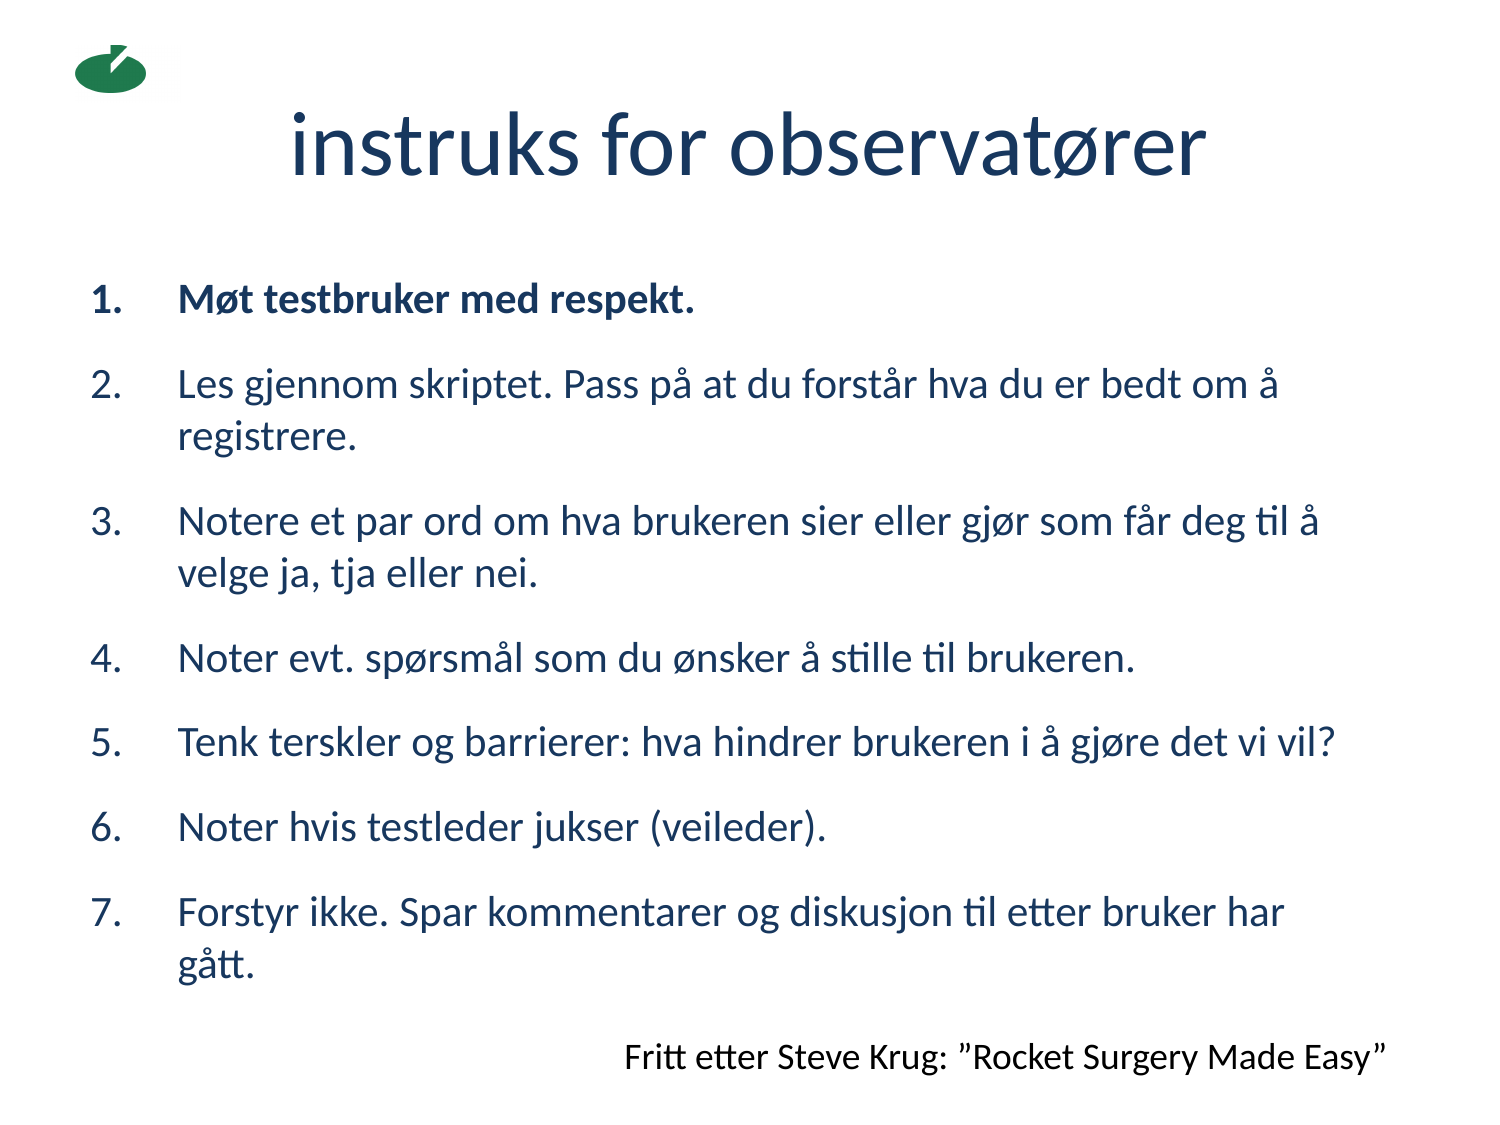

# instruks for observatører
Møt testbruker med respekt.
Les gjennom skriptet. Pass på at du forstår hva du er bedt om å registrere.
Notere et par ord om hva brukeren sier eller gjør som får deg til å velge ja, tja eller nei.
Noter evt. spørsmål som du ønsker å stille til brukeren.
Tenk terskler og barrierer: hva hindrer brukeren i å gjøre det vi vil?
Noter hvis testleder jukser (veileder).
Forstyr ikke. Spar kommentarer og diskusjon til etter bruker har gått.

Fritt etter Steve Krug: ”Rocket Surgery Made Easy”